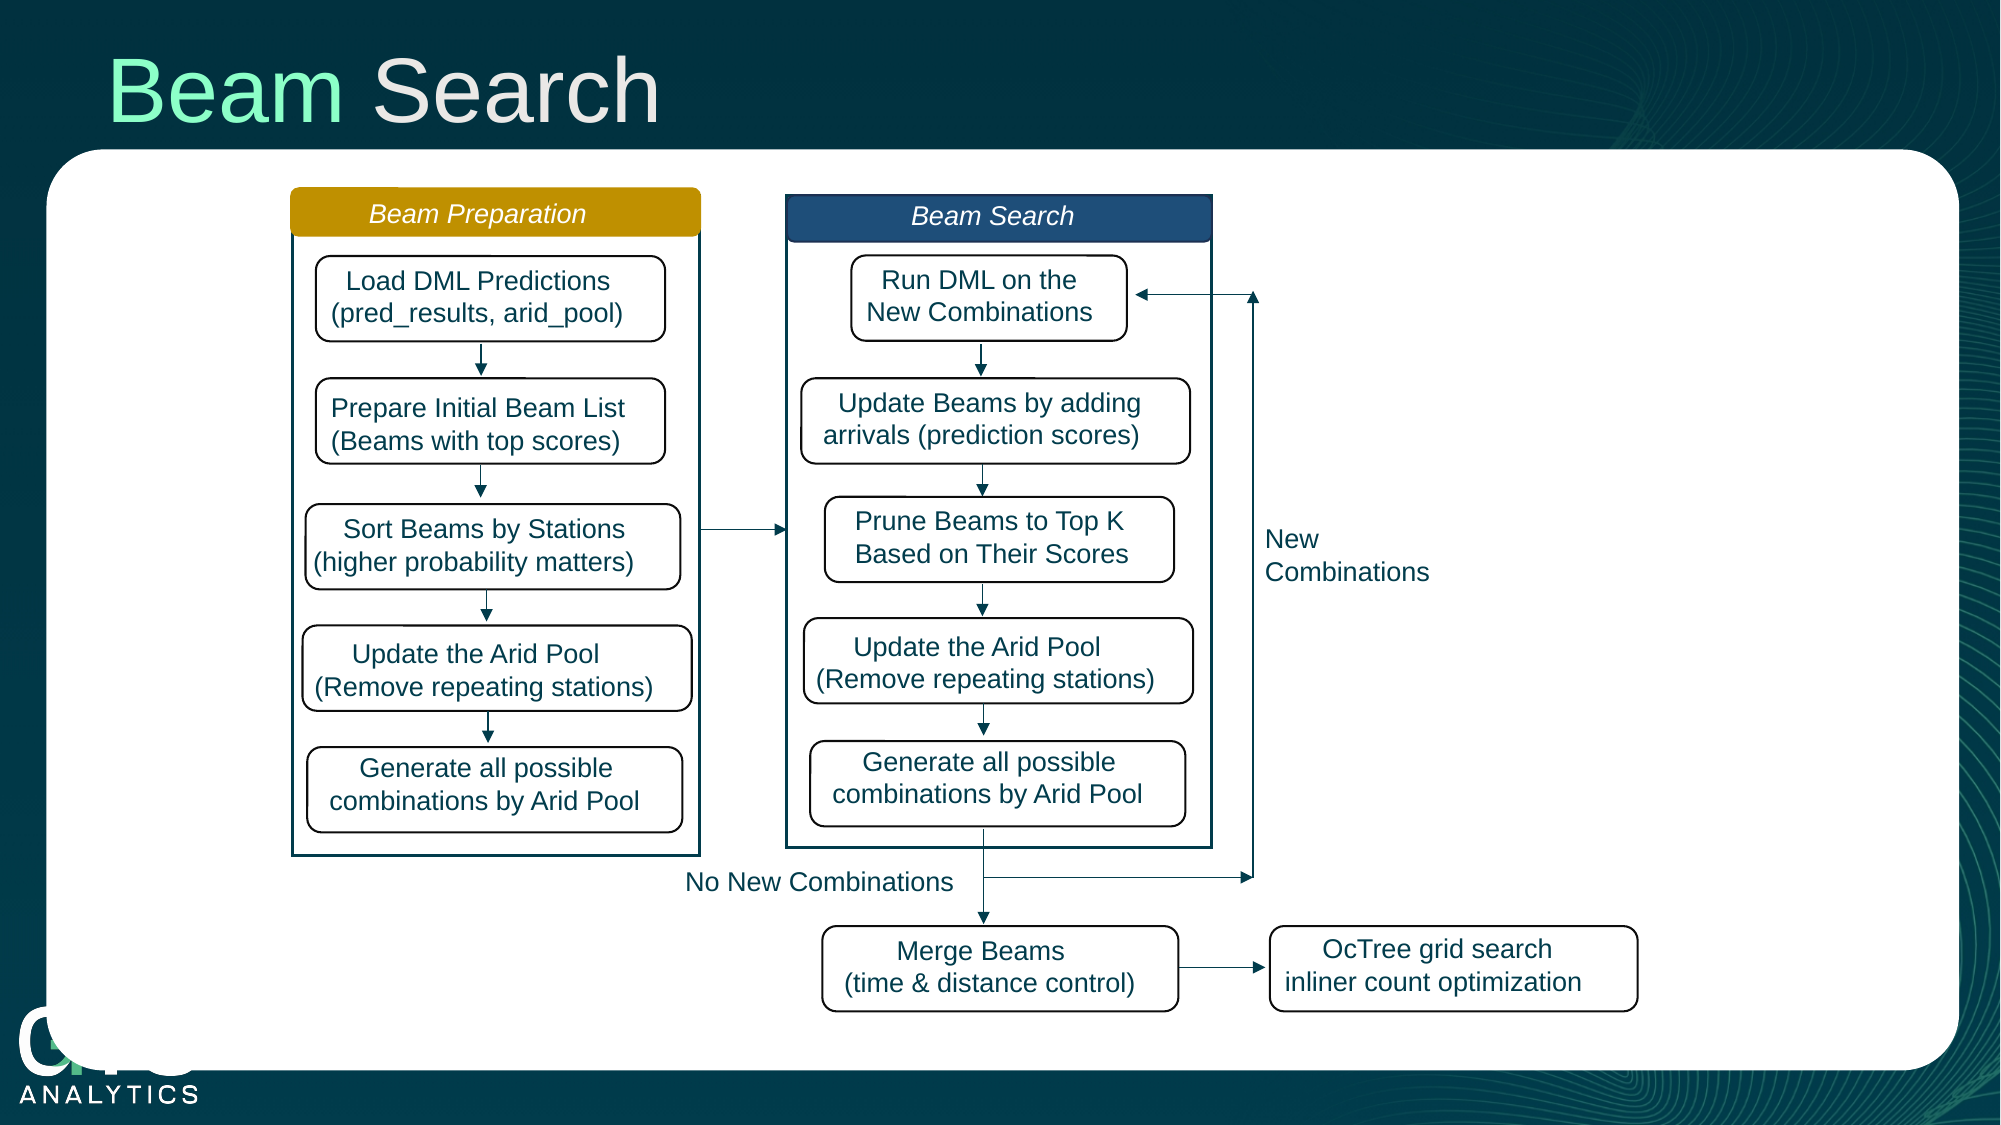

Beam Search

   Beam Preparation
      Beam Search

  Run DML on the New Combinations

  Load DML Predictions (pred_results, arid_pool)

  Update Beams by adding arrivals (prediction scores)

Prepare Initial Beam List
(Beams with top scores)
  Prune Beams to Top K
  Based on Their Scores

    Sort Beams by Stations (higher probability matters)

New
Combinations

     Update the Arid Pool
(Remove repeating stations)

     Update the Arid Pool
(Remove repeating stations)
    Generate all possible combinations by Arid Pool

    Generate all possible combinations by Arid Pool

No New Combinations
     OcTree grid search inliner count optimization
       Merge Beams
(time & distance control)